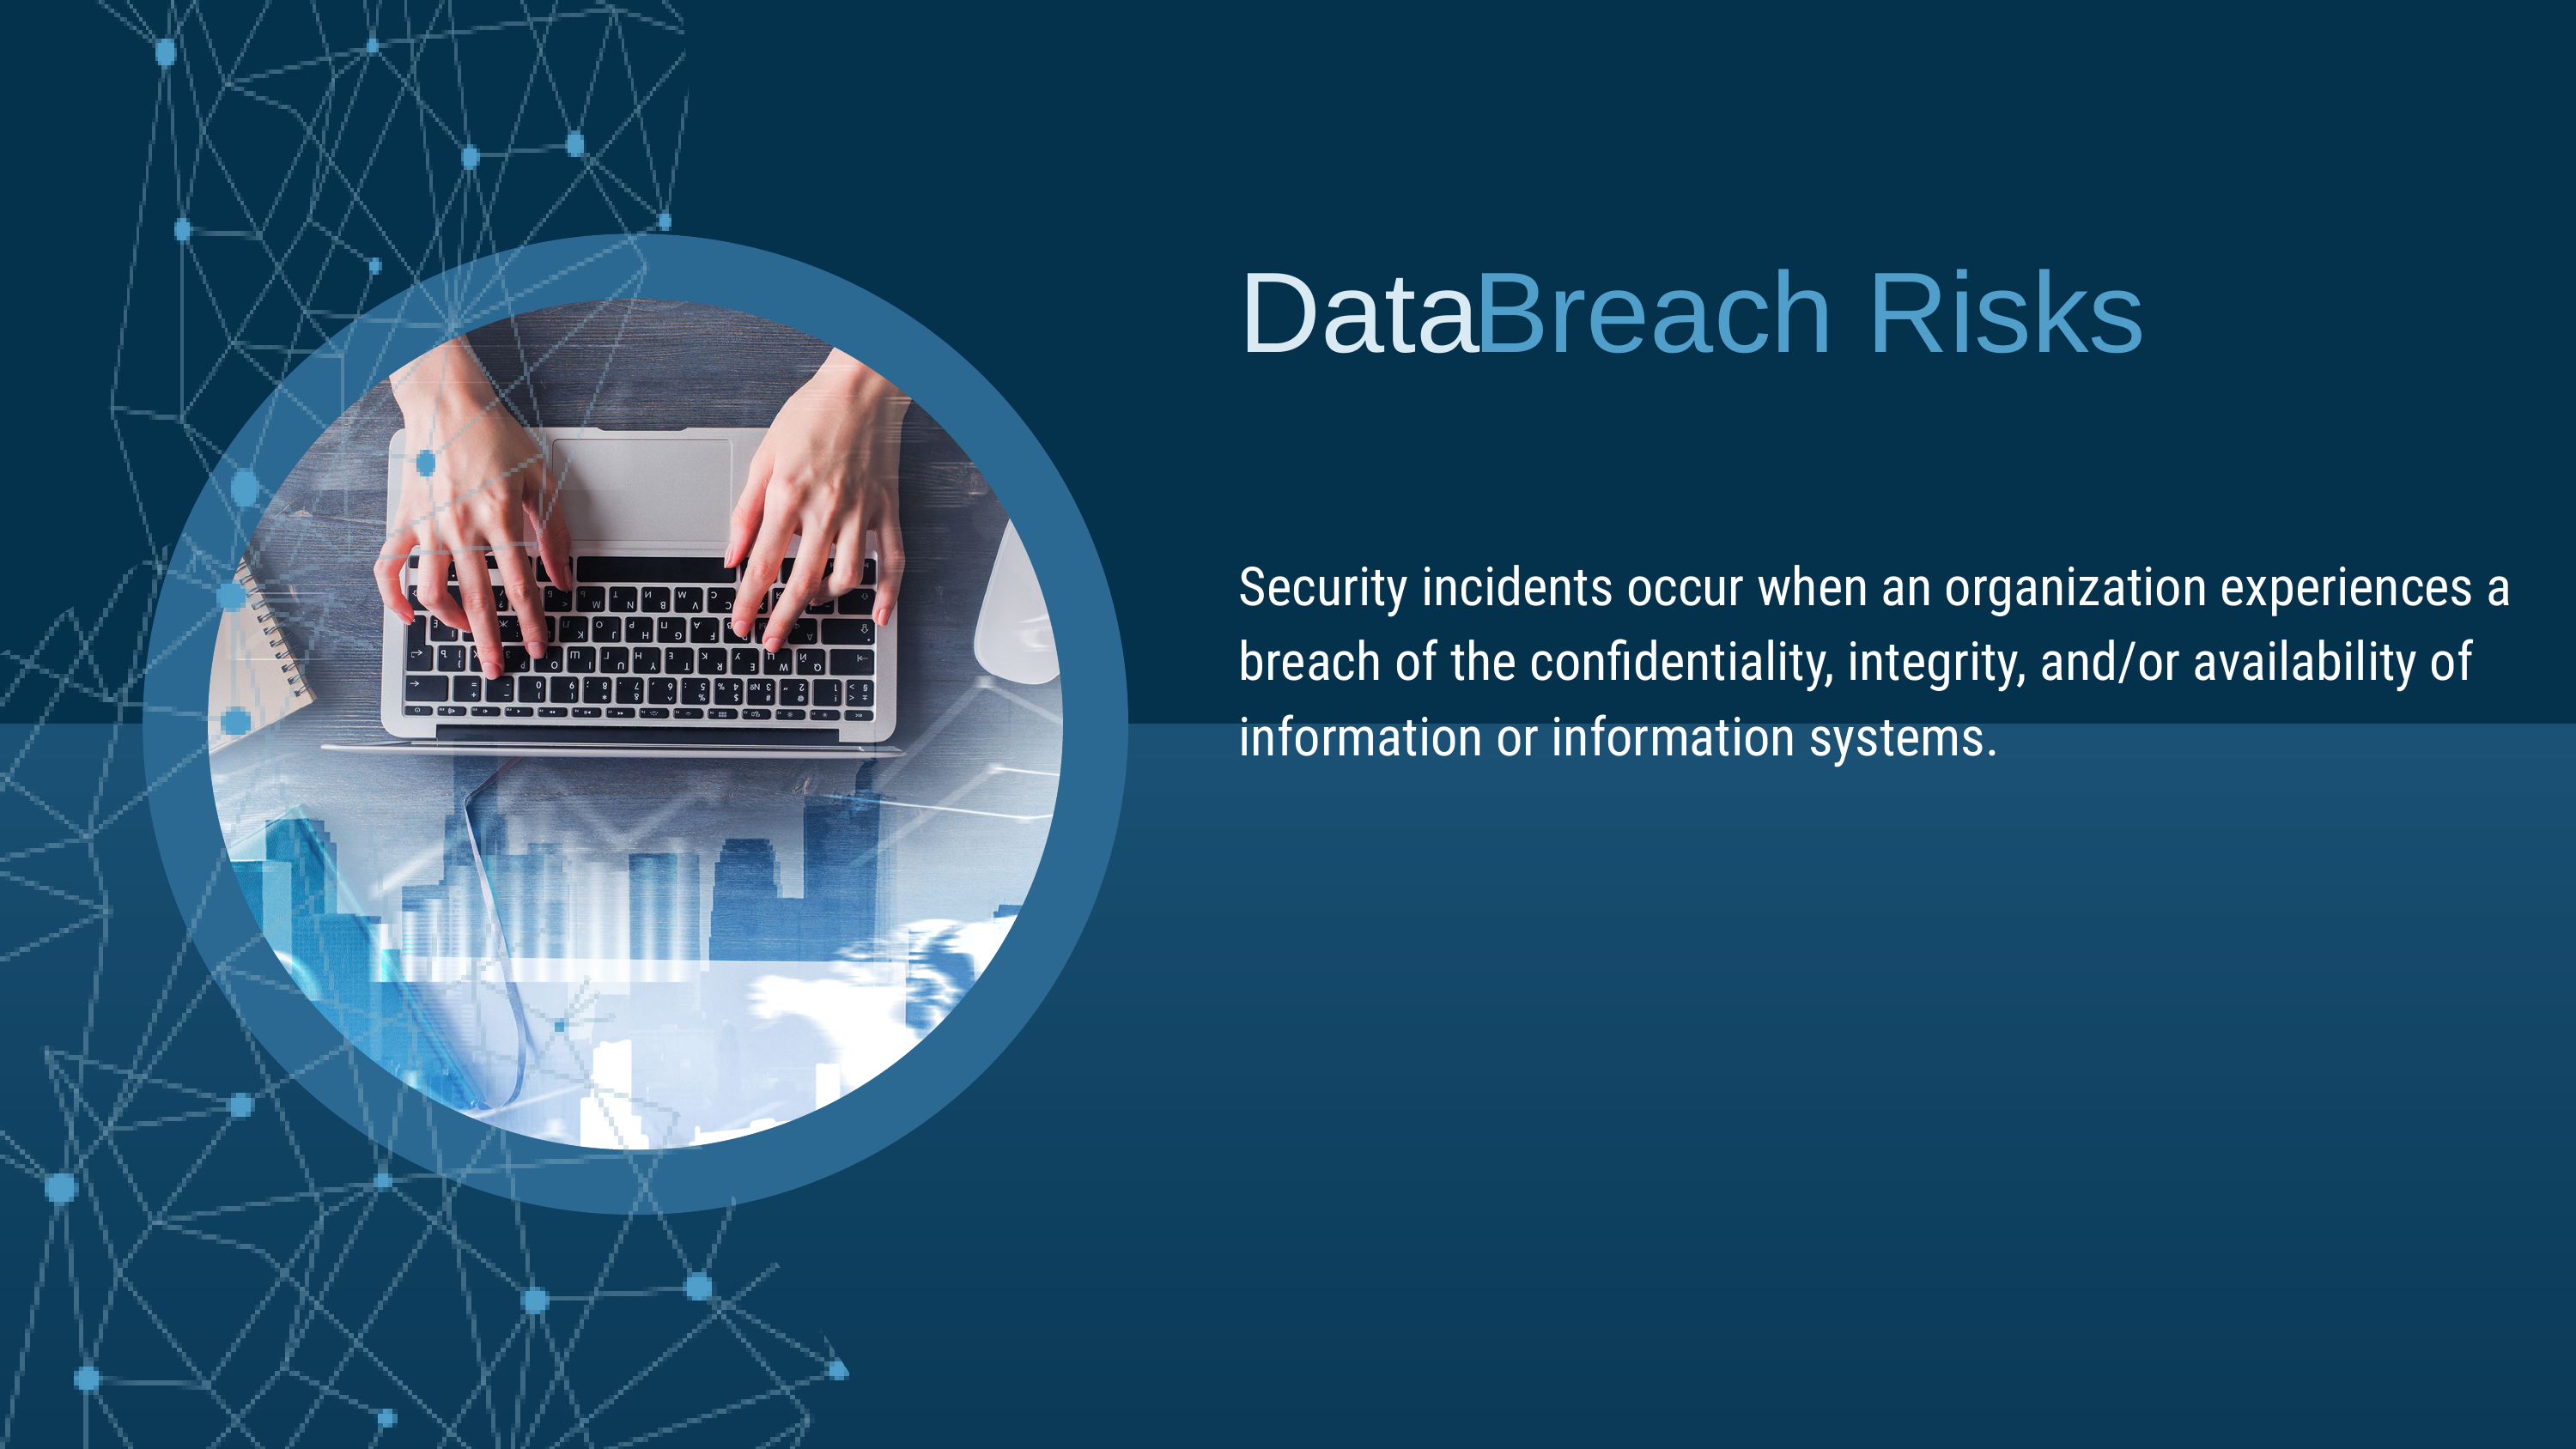

Data
Breach Risks

Security incidents occur when an organization experiences a breach of the confidentiality, integrity, and/or availability of information or information systems.